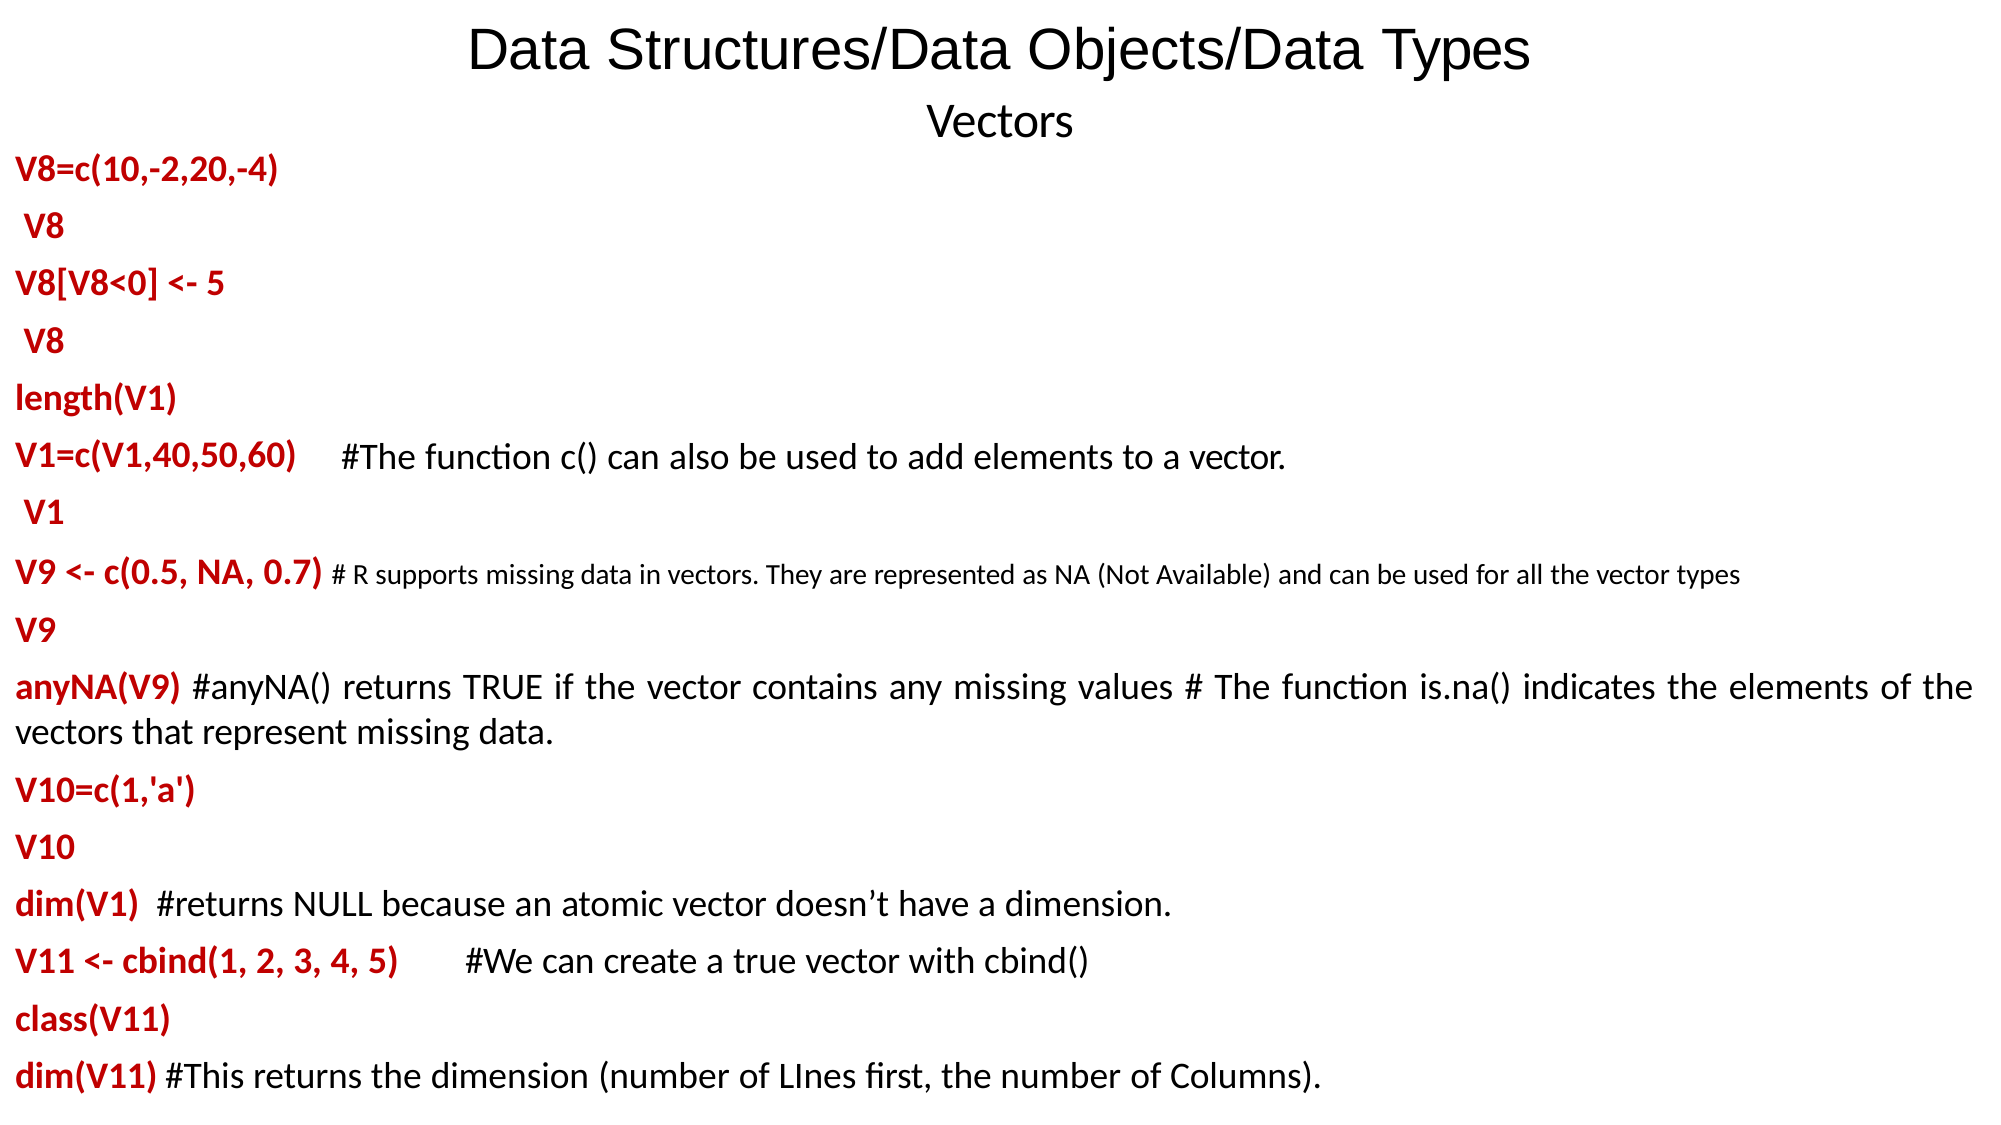

# Data Structures/Data Objects/Data Types
Vectors
V8=c(10,-2,20,-4)  V8
V8[V8<0] <- 5  V8
length(V1)  V1=c(V1,40,50,60)  V1
#The function c() can also be used to add elements to a vector.
V9 <- c(0.5, NA, 0.7) # R supports missing data in vectors. They are represented as NA (Not Available) and can be used for all the vector types
V9
anyNA(V9) #anyNA() returns TRUE if the vector contains any missing values # The function is.na() indicates the elements of the  vectors that represent missing data.
V10=c(1,'a')
V10
dim(V1) #returns NULL because an atomic vector doesn’t have a dimension.  V11 <- cbind(1, 2, 3, 4, 5)	#We can create a true vector with cbind()  class(V11)
dim(V11)	#This returns the dimension (number of LInes first, the number of Columns).